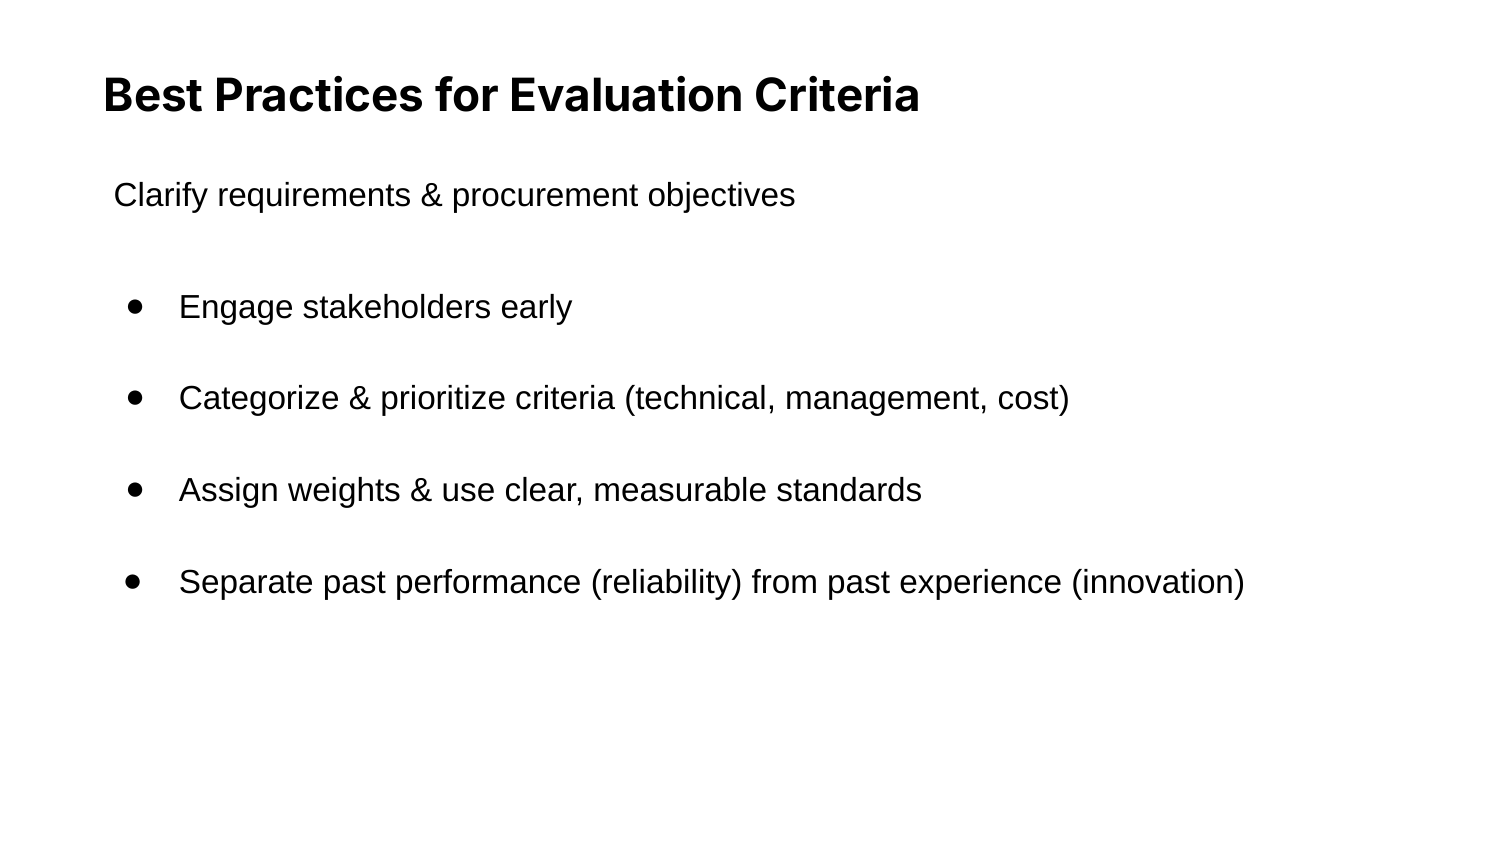

Best Practices for Evaluation Criteria
 Clarify requirements & procurement objectives
Engage stakeholders early
Categorize & prioritize criteria (technical, management, cost)
Assign weights & use clear, measurable standards
Separate past performance (reliability) from past experience (innovation)